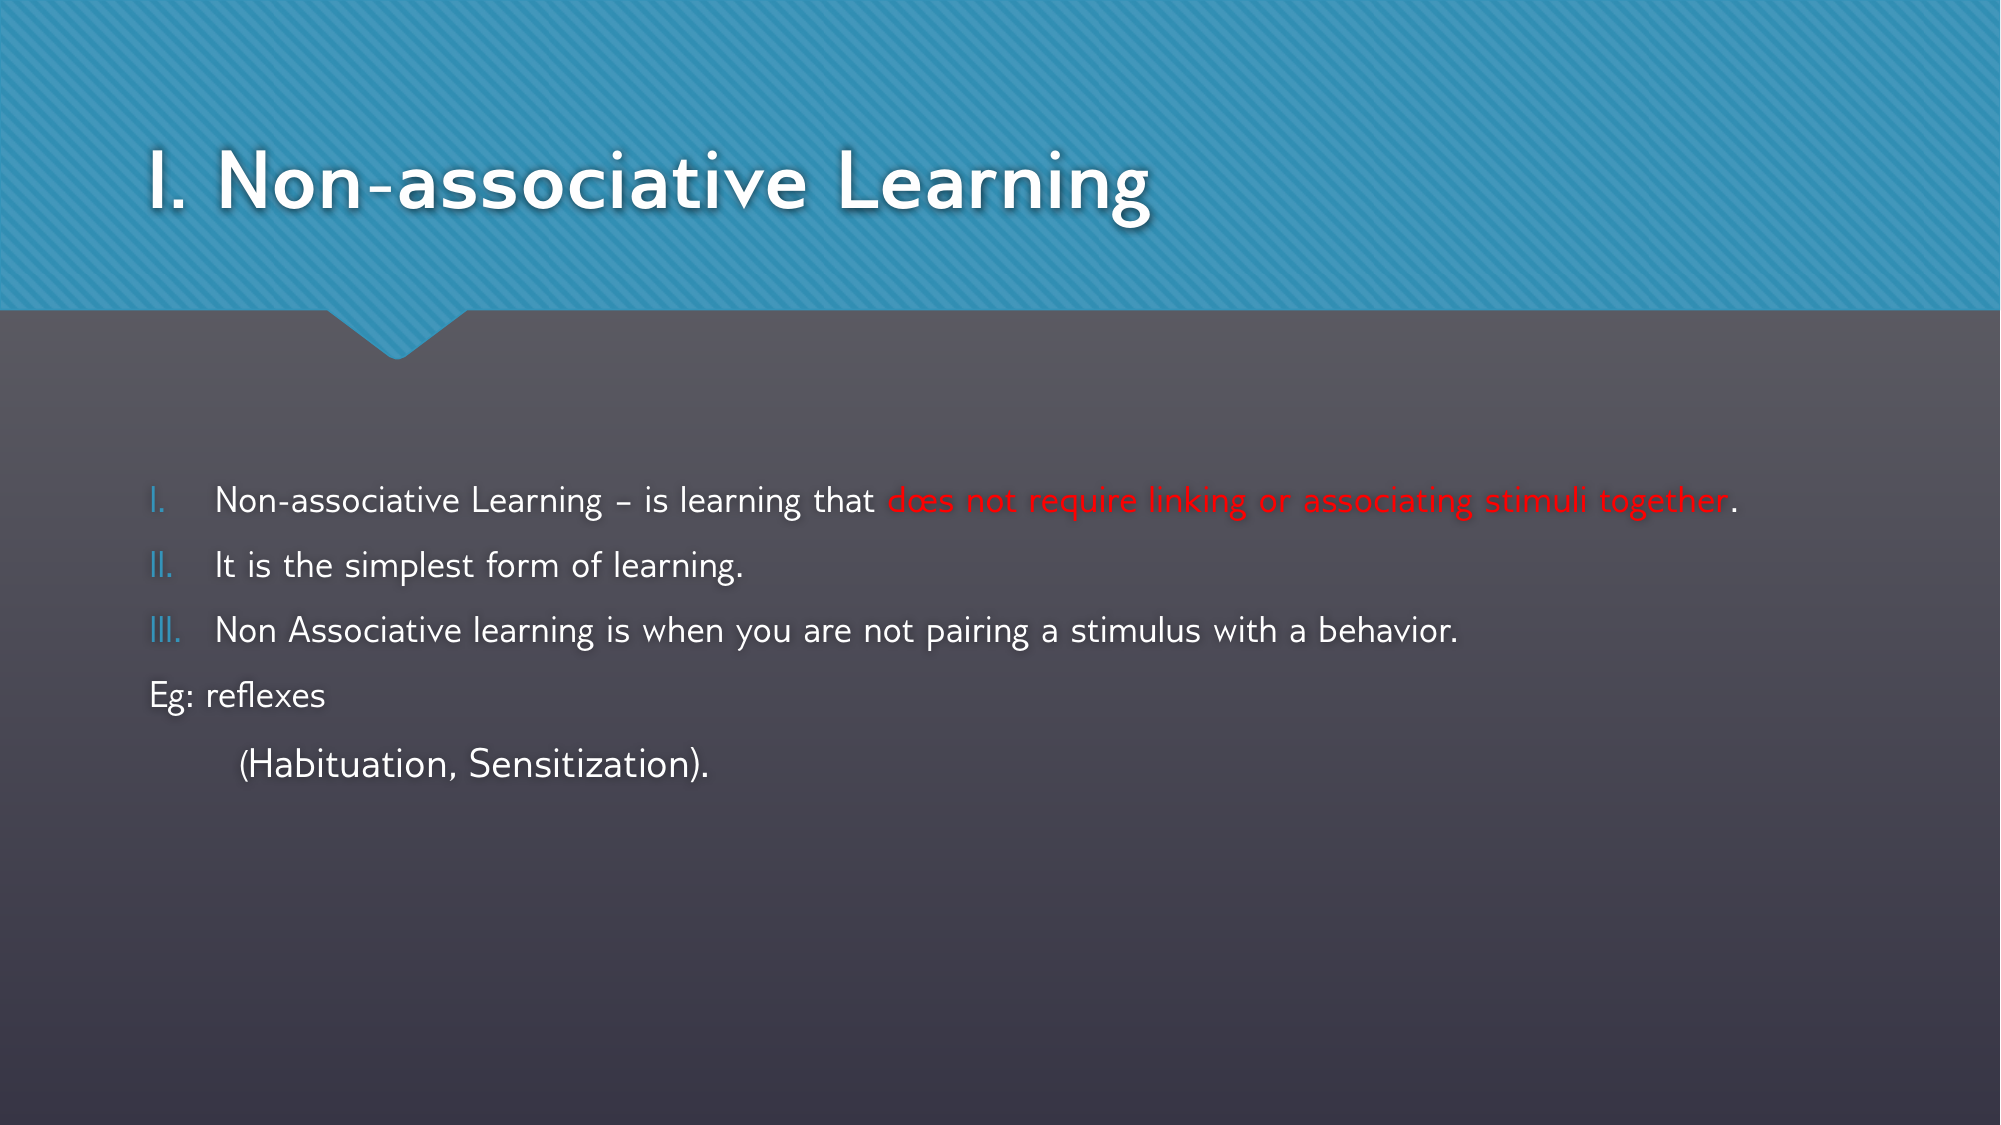

# I. Non-associative Learning
Non-associative Learning – is learning that does not require linking or associating stimuli together.
It is the simplest form of learning.
Non Associative learning is when you are not pairing a stimulus with a behavior.
Eg: reflexes
        (Habituation, Sensitization).